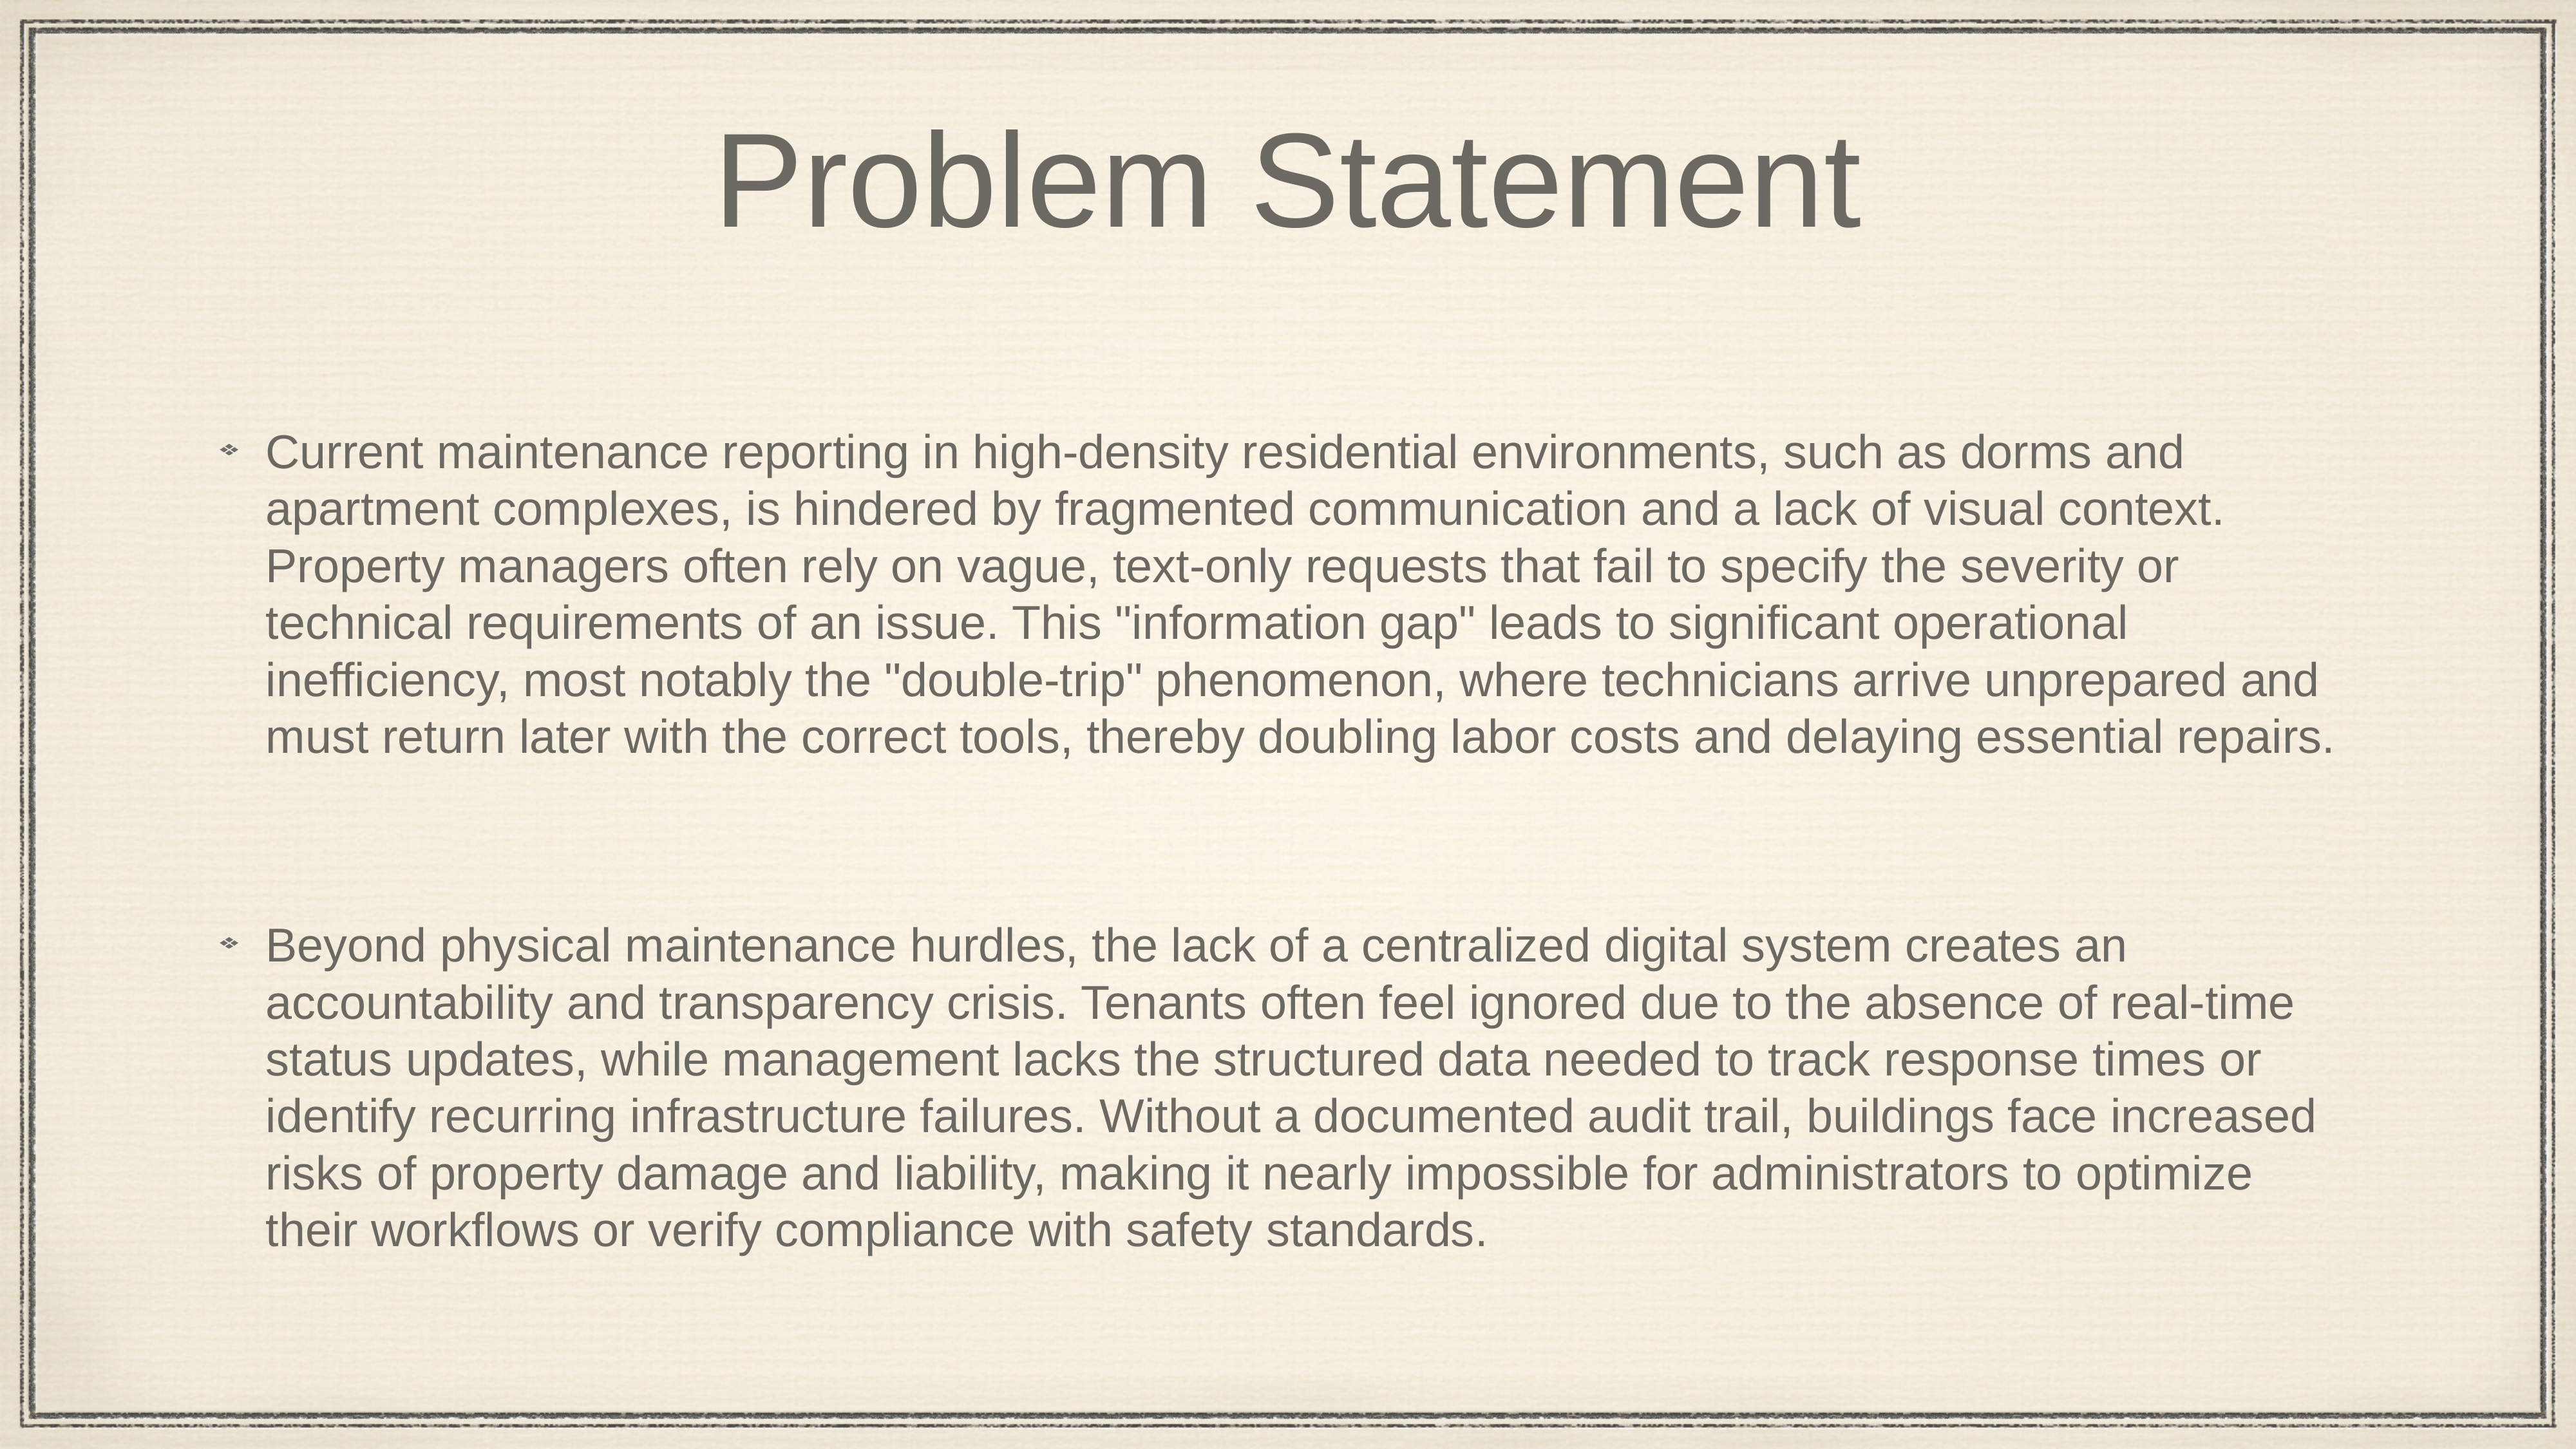

# Problem Statement
Current maintenance reporting in high-density residential environments, such as dorms and apartment complexes, is hindered by fragmented communication and a lack of visual context. Property managers often rely on vague, text-only requests that fail to specify the severity or technical requirements of an issue. This "information gap" leads to significant operational inefficiency, most notably the "double-trip" phenomenon, where technicians arrive unprepared and must return later with the correct tools, thereby doubling labor costs and delaying essential repairs.

Beyond physical maintenance hurdles, the lack of a centralized digital system creates an accountability and transparency crisis. Tenants often feel ignored due to the absence of real-time status updates, while management lacks the structured data needed to track response times or identify recurring infrastructure failures. Without a documented audit trail, buildings face increased risks of property damage and liability, making it nearly impossible for administrators to optimize their workflows or verify compliance with safety standards.